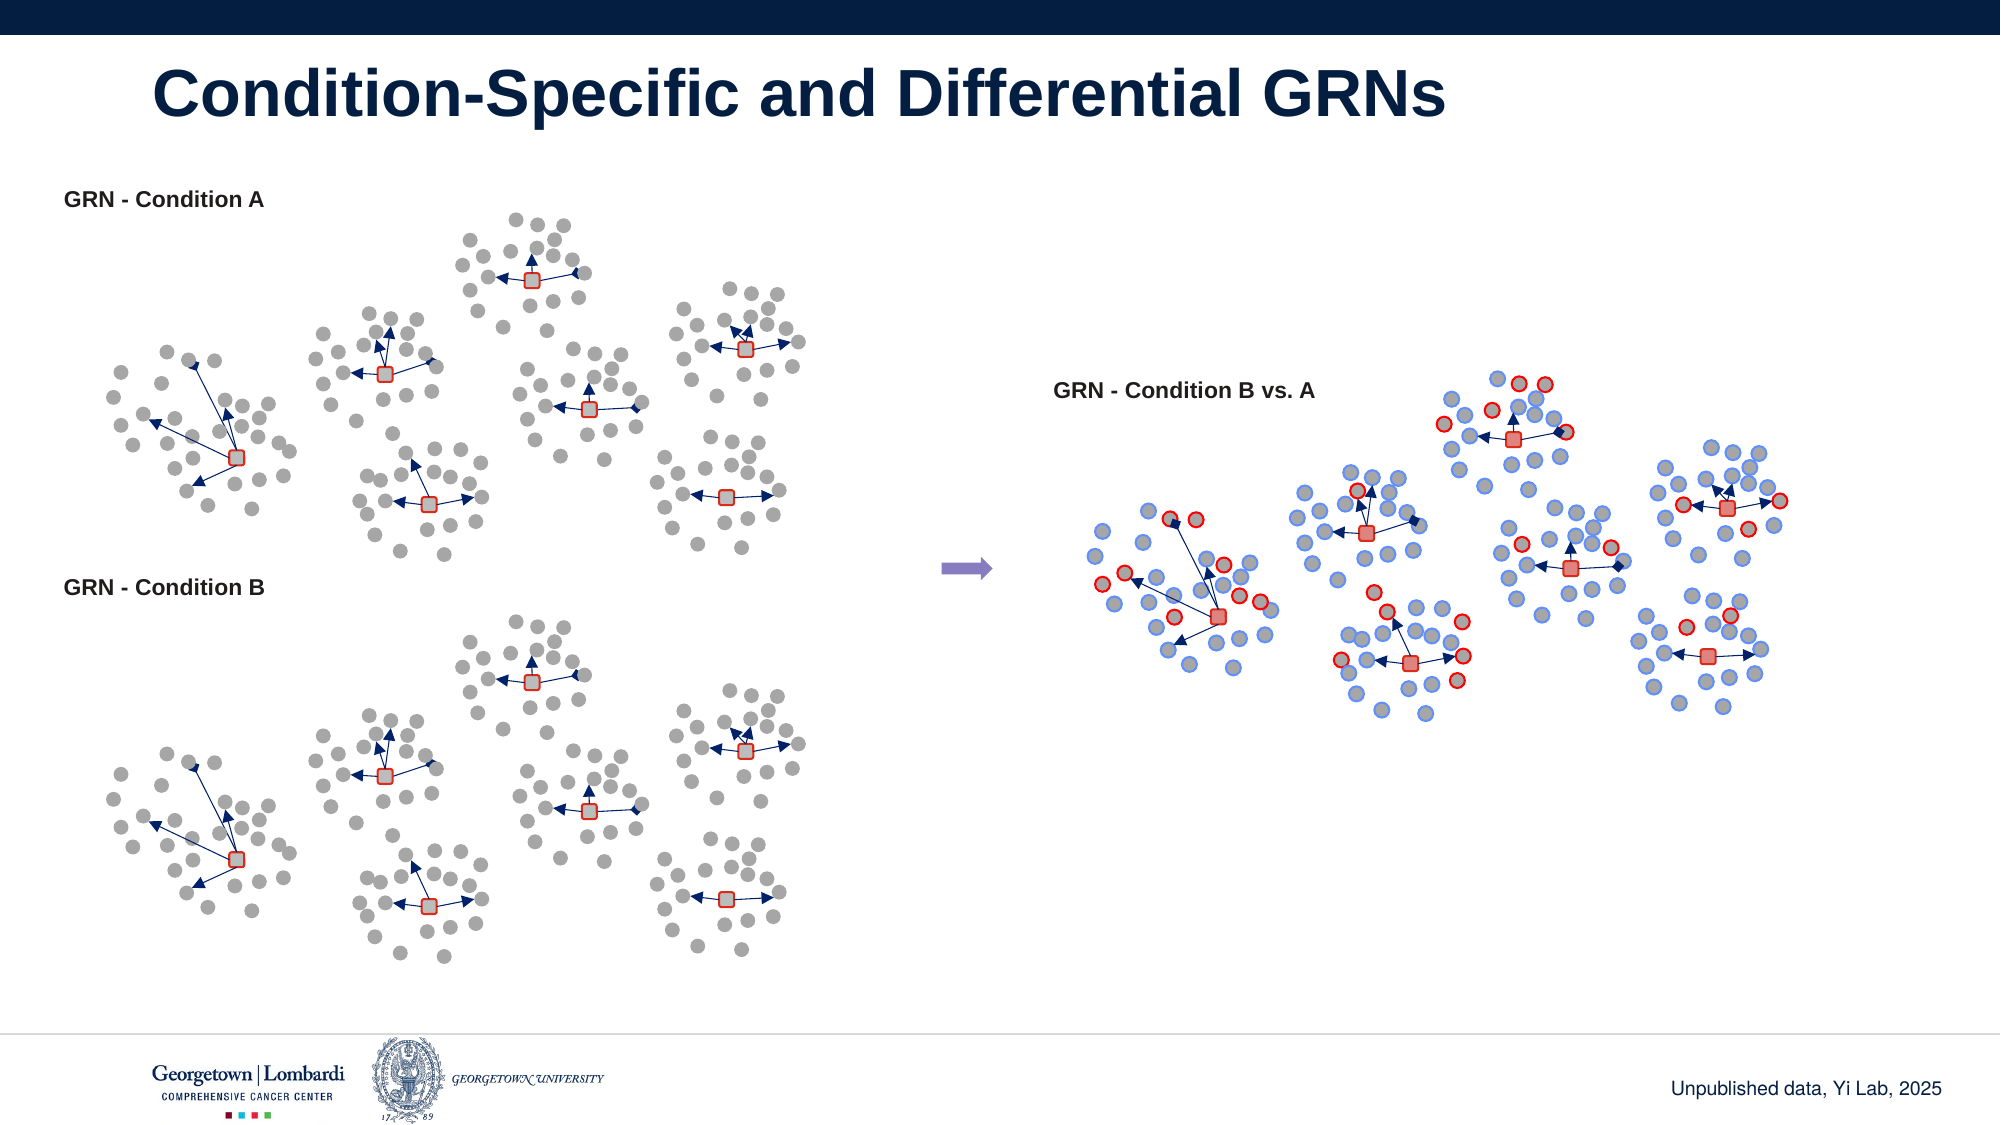

# Condition-Specific and Differential GRNs
GRN - Condition A

GRN - Condition B vs. A

GRN - Condition B

Unpublished data, Yi Lab, 2025